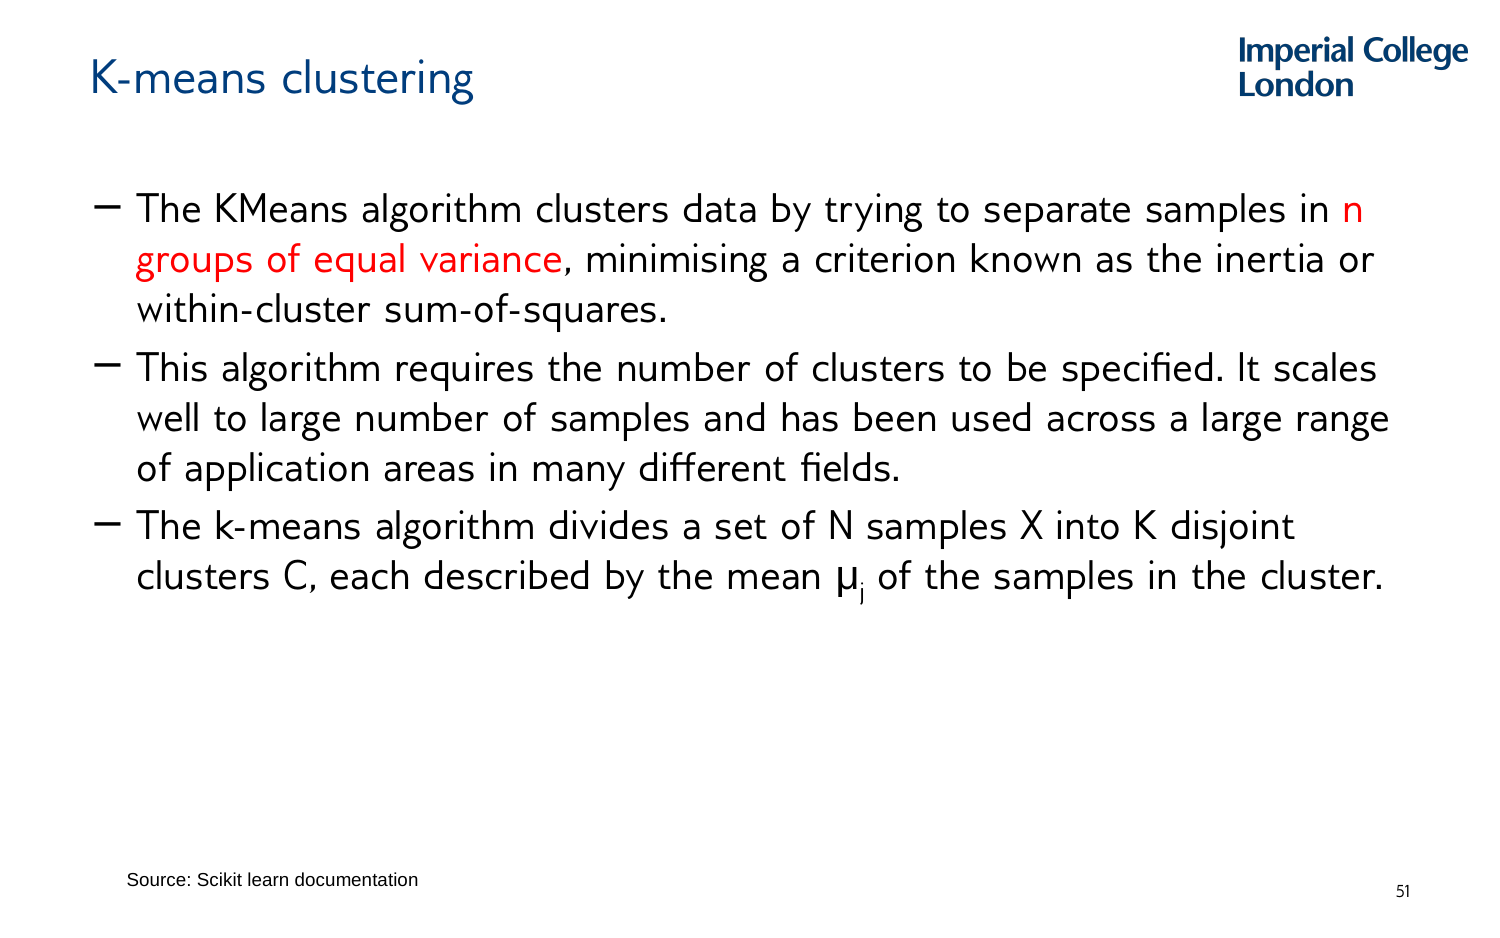

# K-means clustering
The KMeans algorithm clusters data by trying to separate samples in n groups of equal variance, minimising a criterion known as the inertia or within-cluster sum-of-squares.
This algorithm requires the number of clusters to be specified. It scales well to large number of samples and has been used across a large range of application areas in many different fields.
The k-means algorithm divides a set of N samples X into K disjoint clusters C, each described by the mean μj of the samples in the cluster.
Source: Scikit learn documentation
51